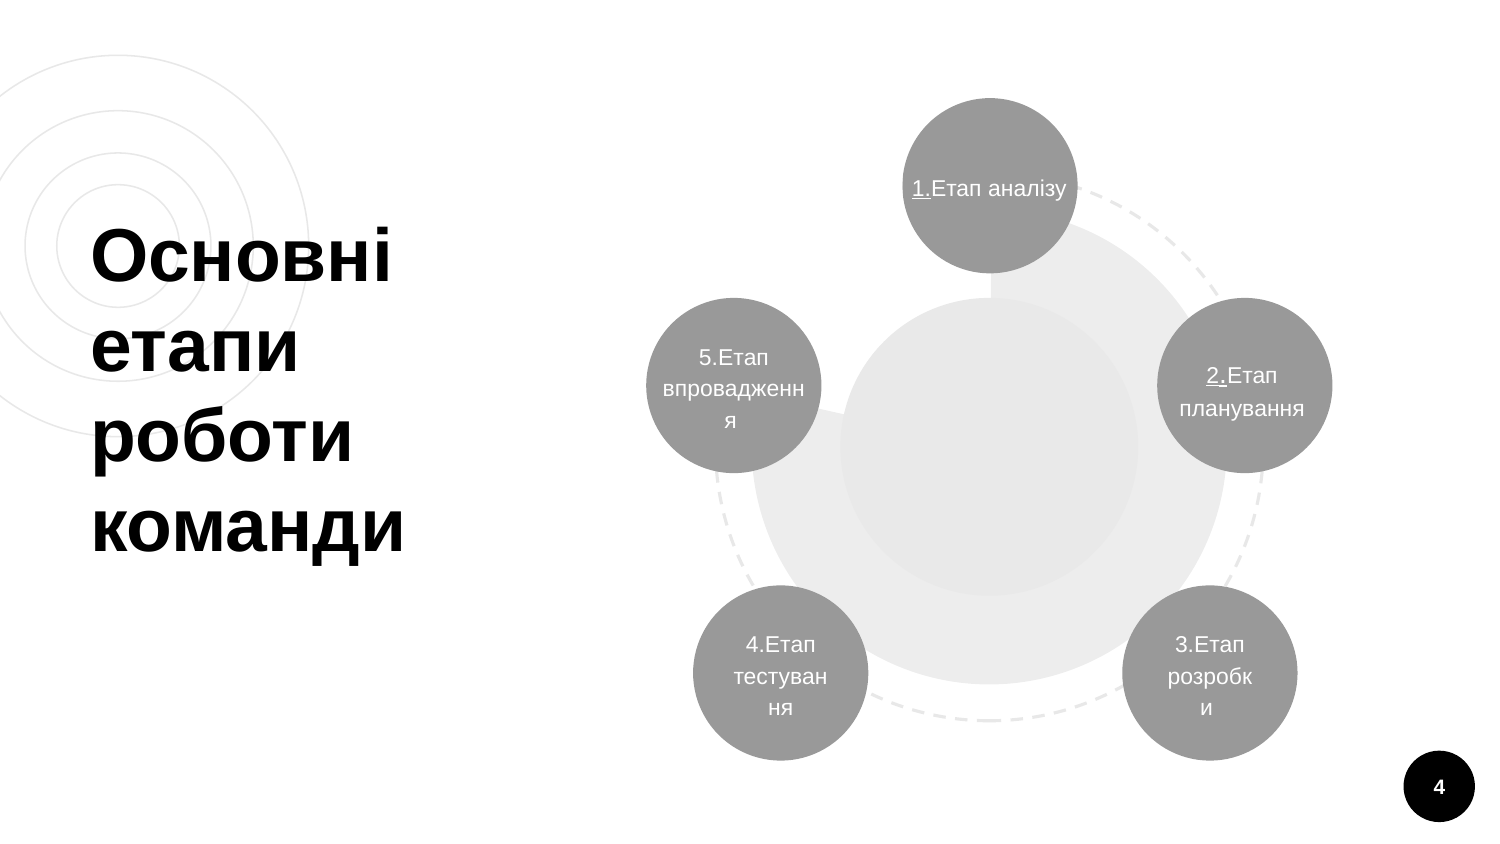

1.Етап аналізу

# Основні етапи роботи команди

5.Етап впровадження

2.Етап планування

3.Етап розробки

4.Етап тестування
4